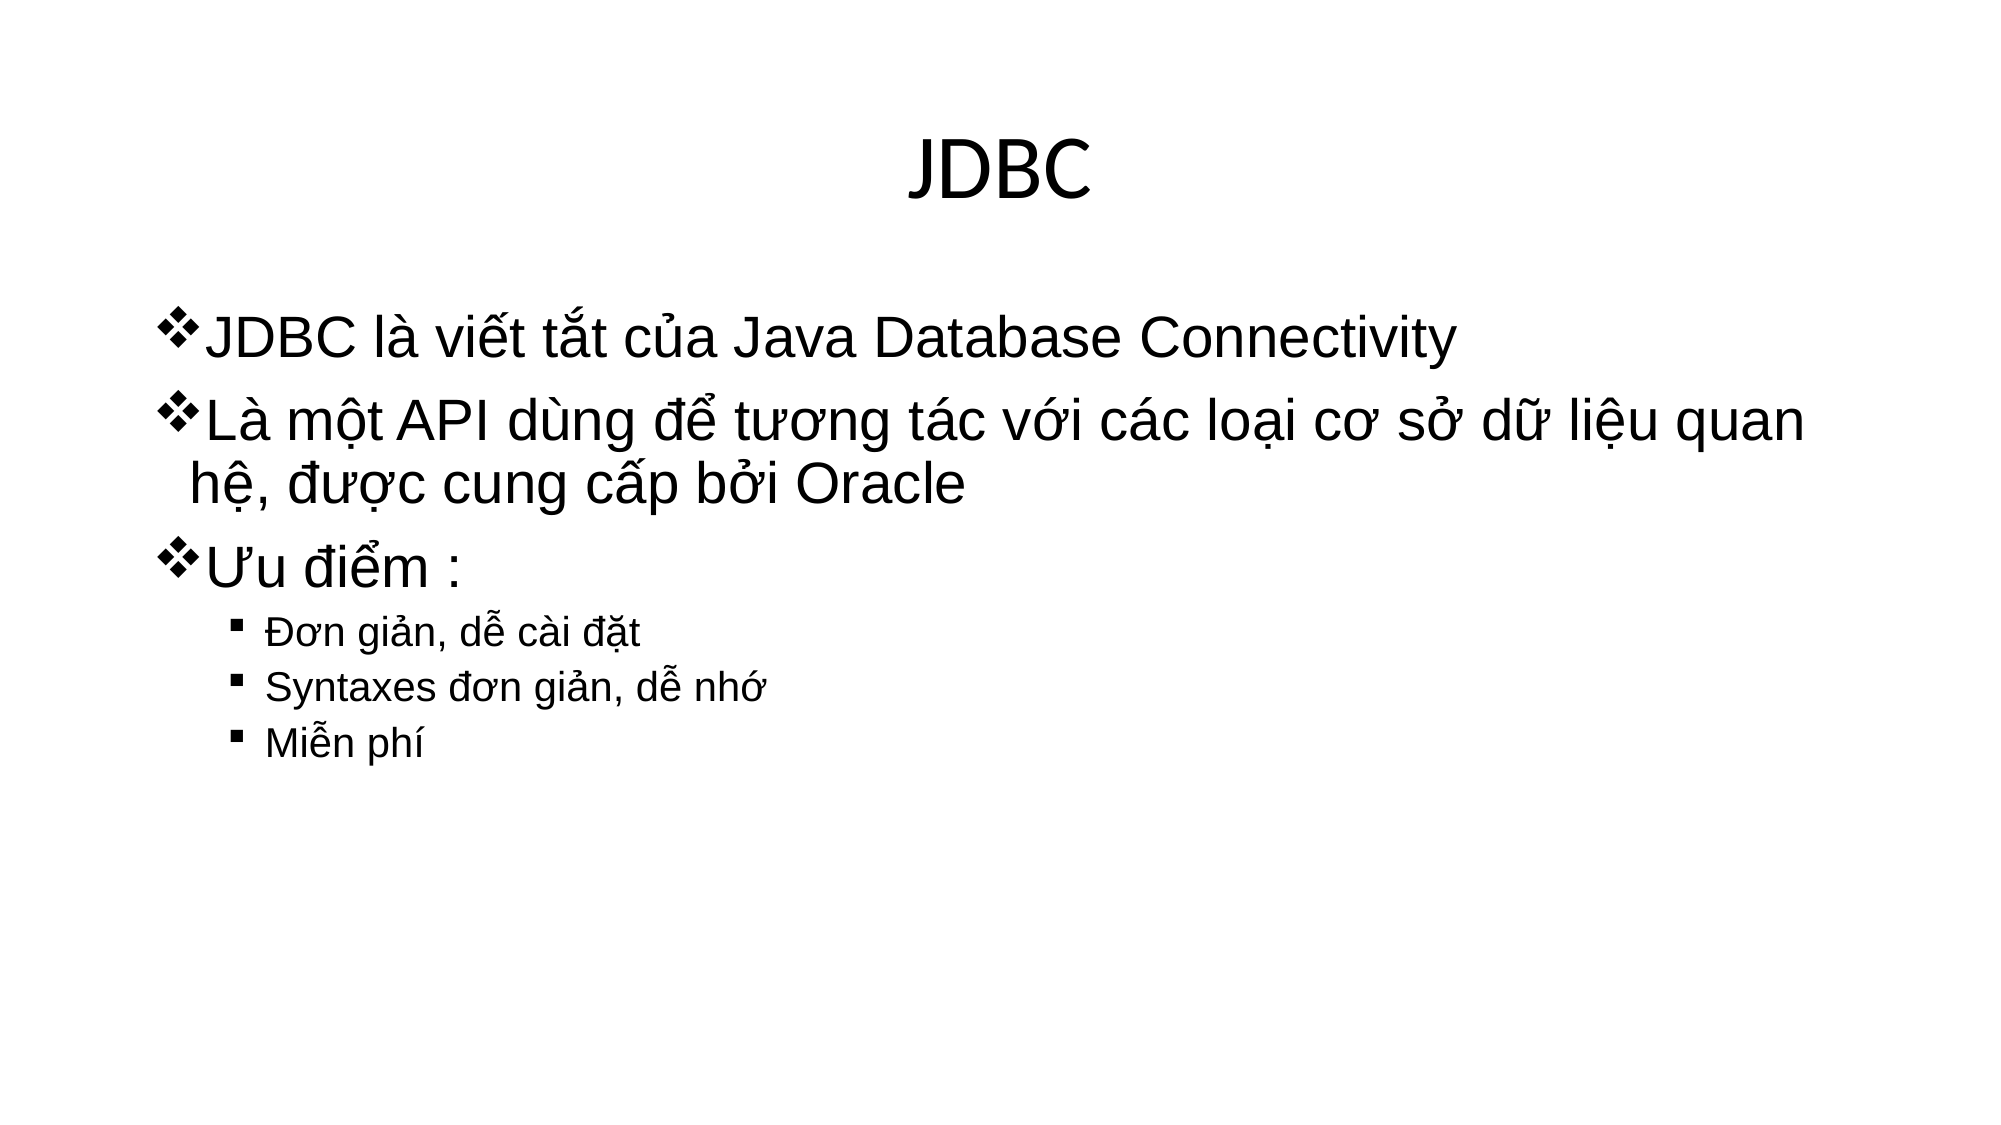

# JDBC
JDBC là viết tắt của Java Database Connectivity
Là một API dùng để tương tác với các loại cơ sở dữ liệu quan hệ, được cung cấp bởi Oracle
Ưu điểm :
Đơn giản, dễ cài đặt
Syntaxes đơn giản, dễ nhớ
Miễn phí